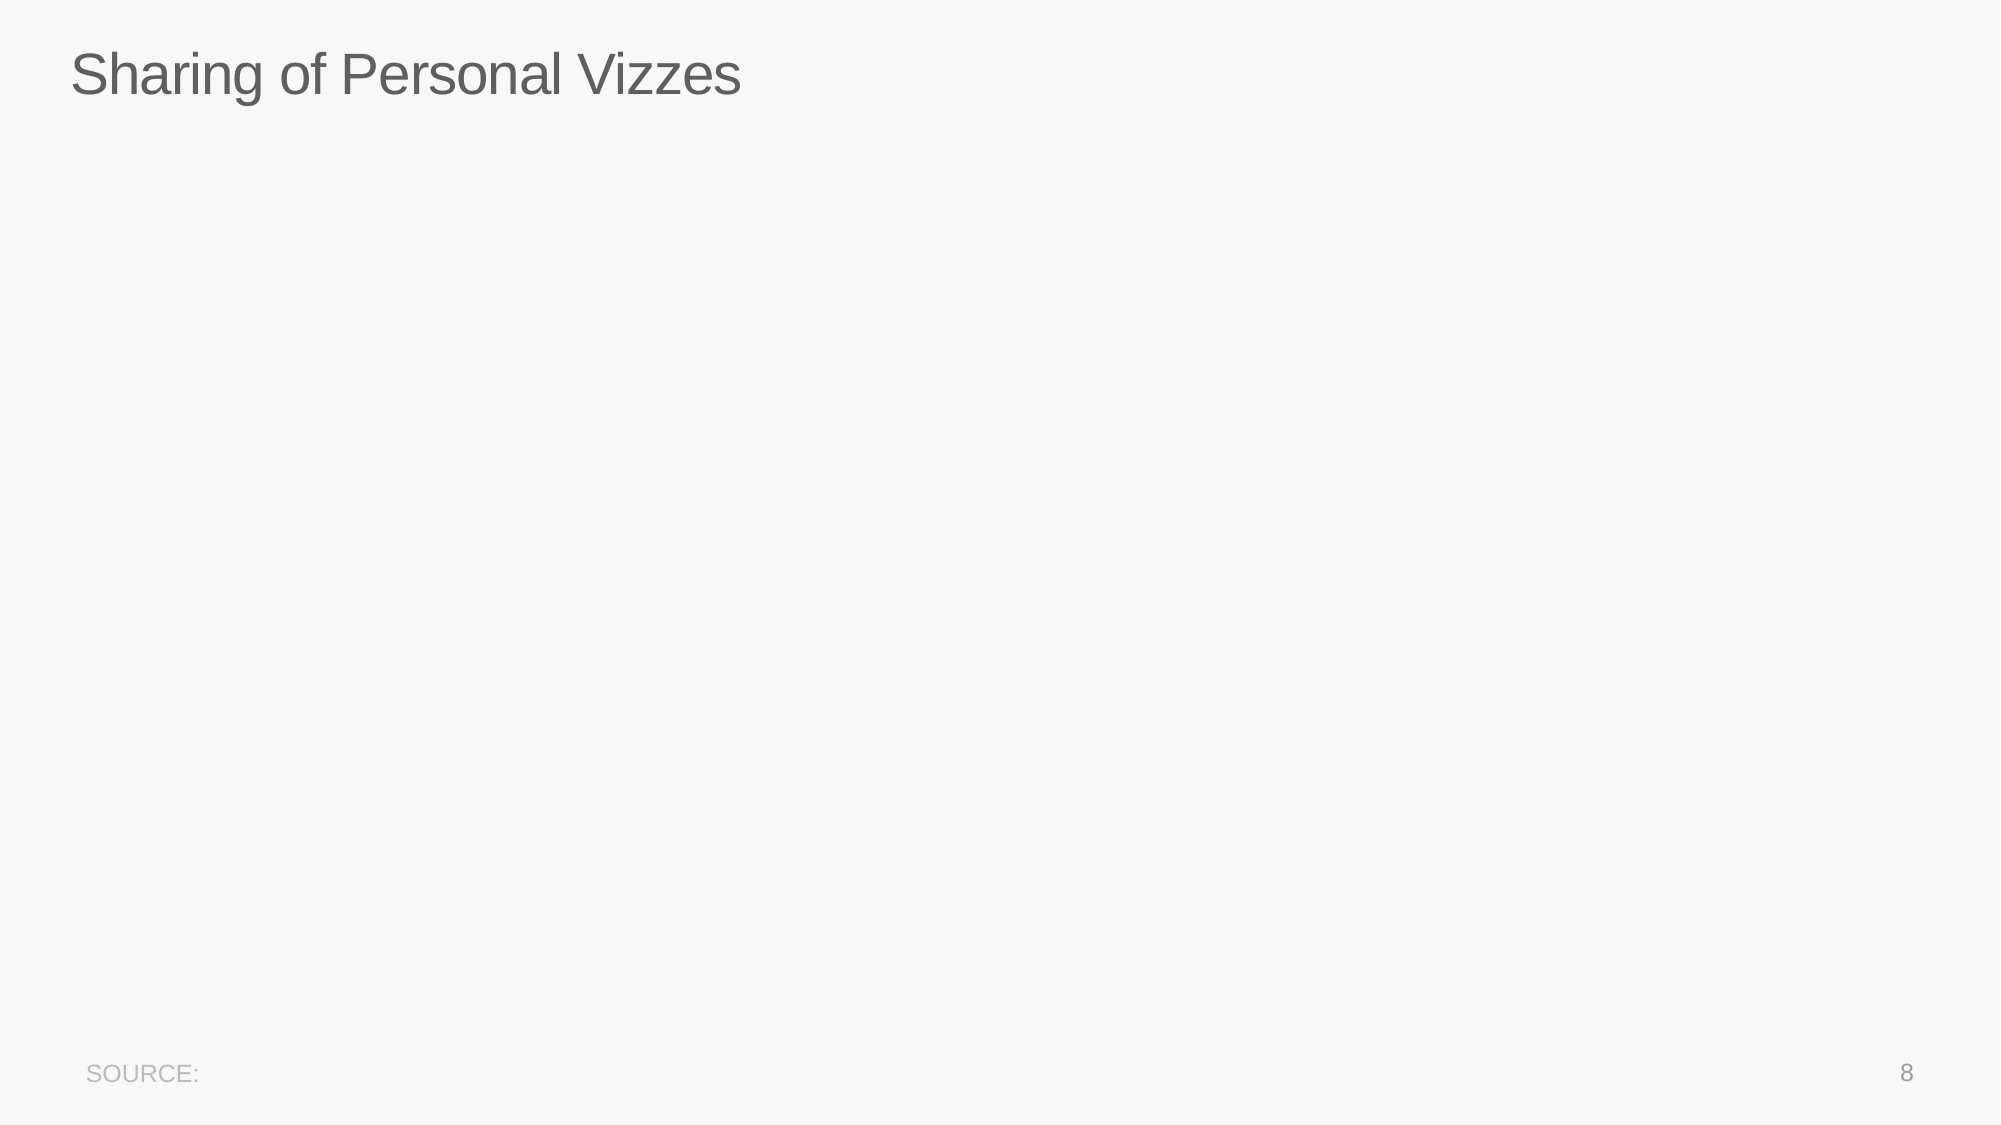

# Sharing of Personal Vizzes
8
SOURCE: